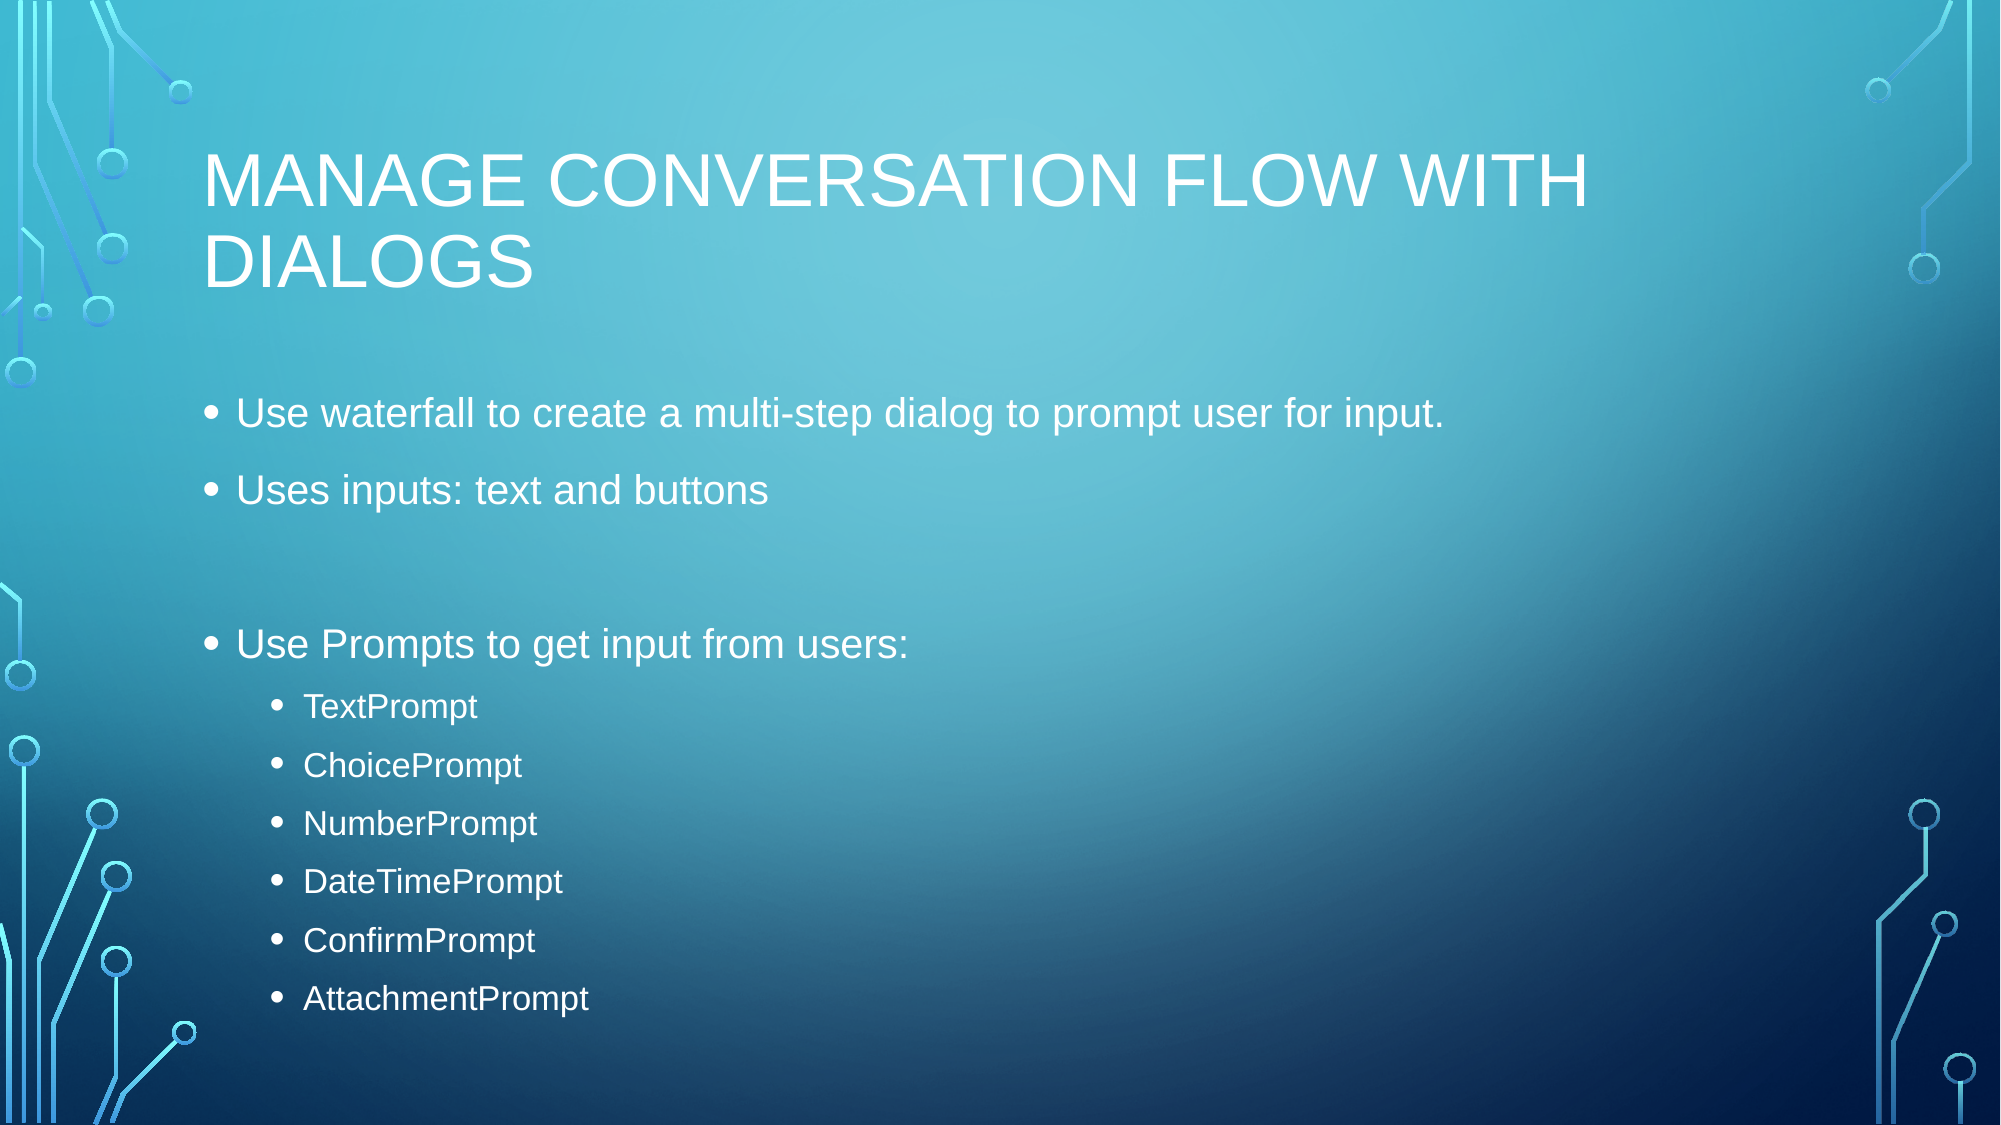

# Manage conversation flow with dialogs
Use waterfall to create a multi-step dialog to prompt user for input.
Uses inputs: text and buttons

Use Prompts to get input from users:
TextPrompt
ChoicePrompt
NumberPrompt
DateTimePrompt
ConfirmPrompt
AttachmentPrompt